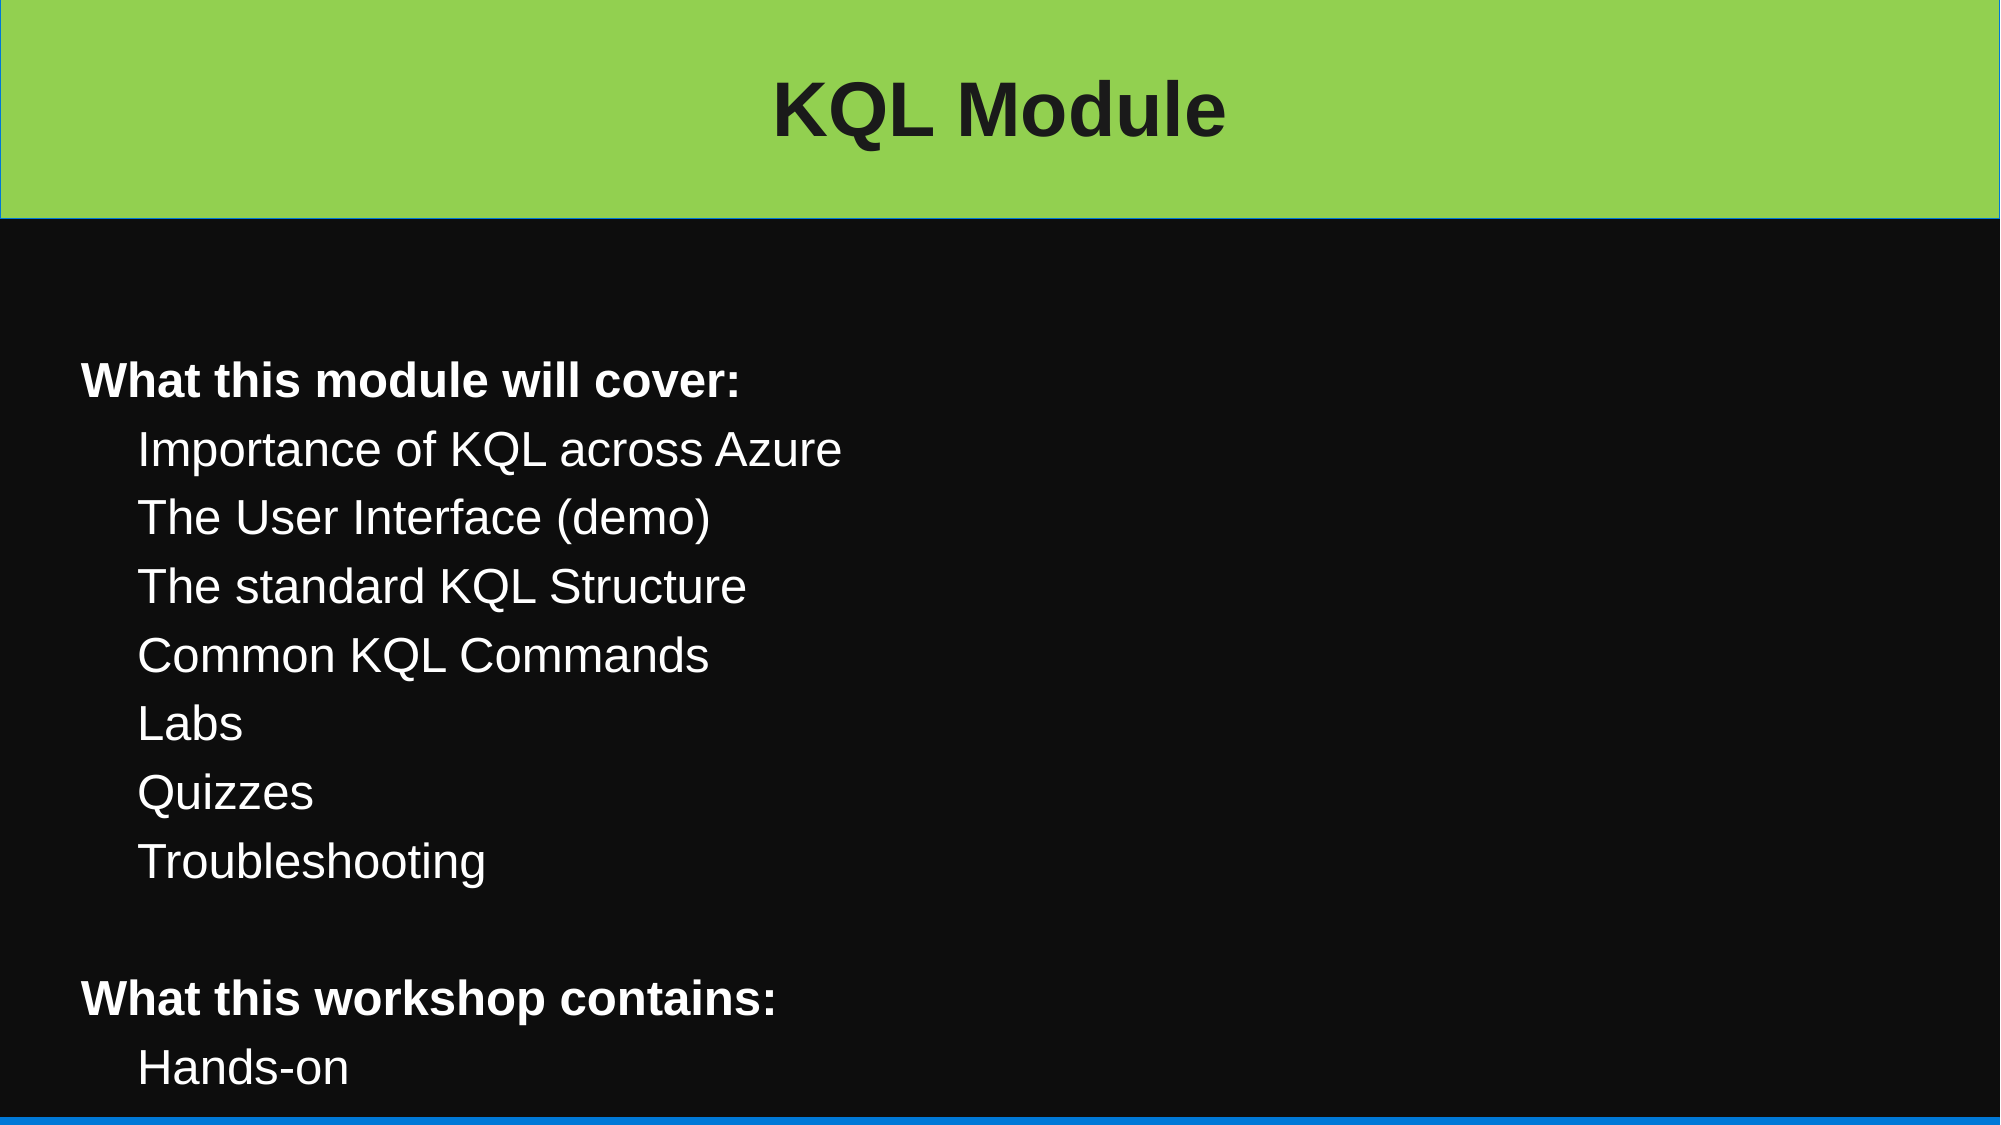

KQL Module

What this module will cover:
Importance of KQL across Azure
The User Interface (demo)
The standard KQL Structure
Common KQL Commands
Labs
Quizzes
Troubleshooting

What this workshop contains:
Hands-on